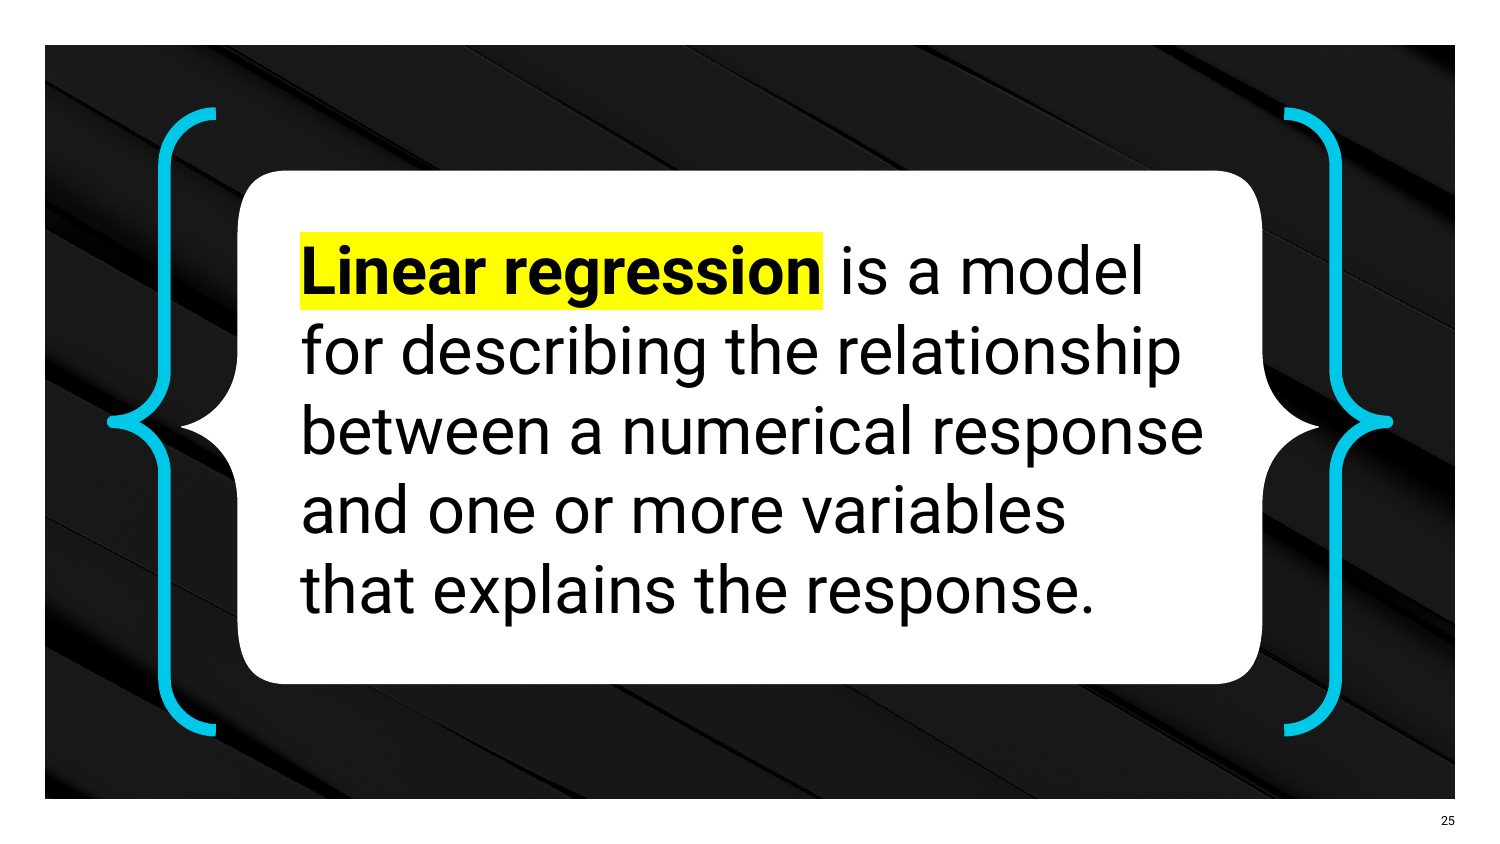

Linear regression is a model for describing the relationship between a numerical response and one or more variables
that explains the response.

25